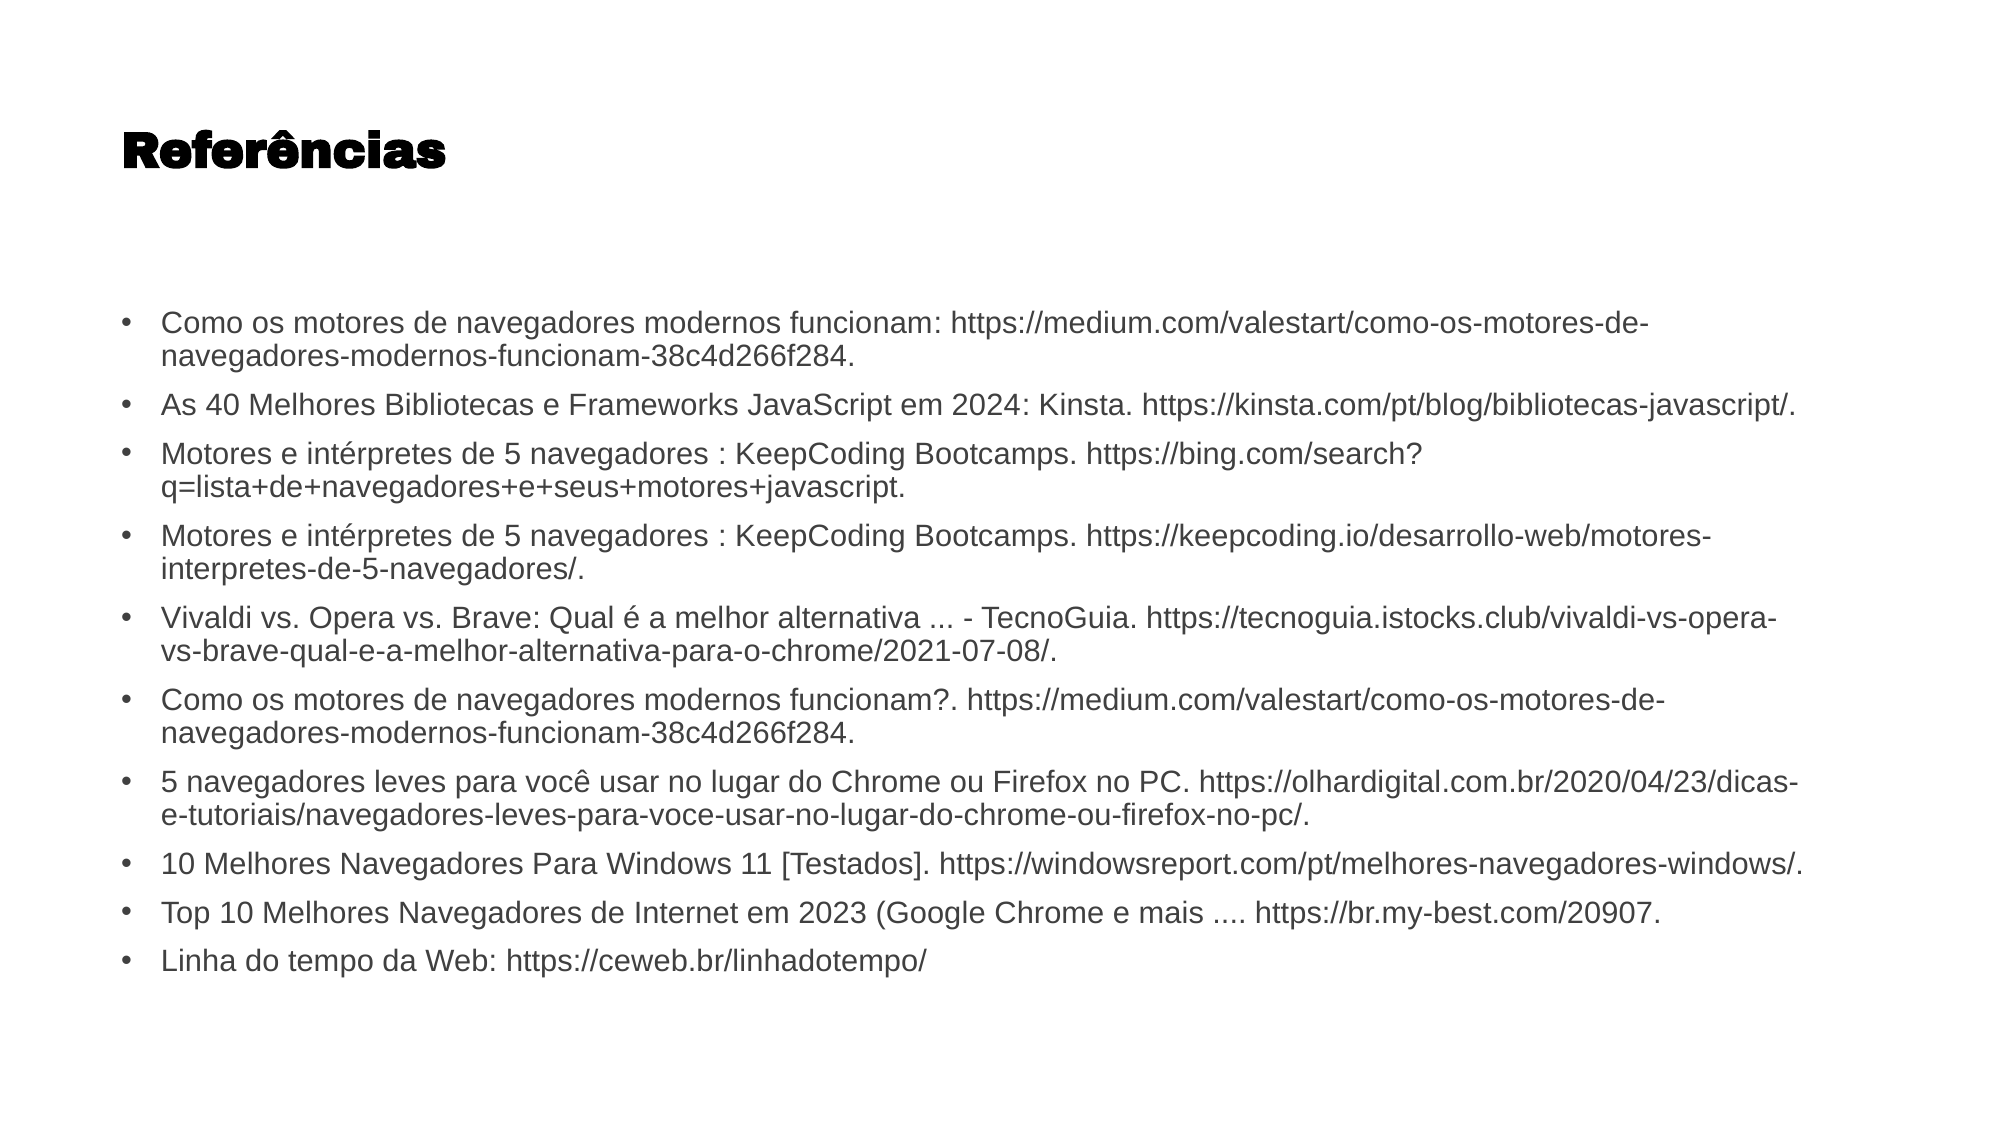

# Referências
Como os motores de navegadores modernos funcionam: https://medium.com/valestart/como-os-motores-de-navegadores-modernos-funcionam-38c4d266f284.
As 40 Melhores Bibliotecas e Frameworks JavaScript em 2024: Kinsta. https://kinsta.com/pt/blog/bibliotecas-javascript/.
Motores e intérpretes de 5 navegadores : KeepCoding Bootcamps. https://bing.com/search?q=lista+de+navegadores+e+seus+motores+javascript.
Motores e intérpretes de 5 navegadores : KeepCoding Bootcamps. https://keepcoding.io/desarrollo-web/motores-interpretes-de-5-navegadores/.
Vivaldi vs. Opera vs. Brave: Qual é a melhor alternativa ... - TecnoGuia. https://tecnoguia.istocks.club/vivaldi-vs-opera-vs-brave-qual-e-a-melhor-alternativa-para-o-chrome/2021-07-08/.
Como os motores de navegadores modernos funcionam?. https://medium.com/valestart/como-os-motores-de-navegadores-modernos-funcionam-38c4d266f284.
5 navegadores leves para você usar no lugar do Chrome ou Firefox no PC. https://olhardigital.com.br/2020/04/23/dicas-e-tutoriais/navegadores-leves-para-voce-usar-no-lugar-do-chrome-ou-firefox-no-pc/.
10 Melhores Navegadores Para Windows 11 [Testados]. https://windowsreport.com/pt/melhores-navegadores-windows/.
Top 10 Melhores Navegadores de Internet em 2023 (Google Chrome e mais .... https://br.my-best.com/20907.
Linha do tempo da Web: https://ceweb.br/linhadotempo/